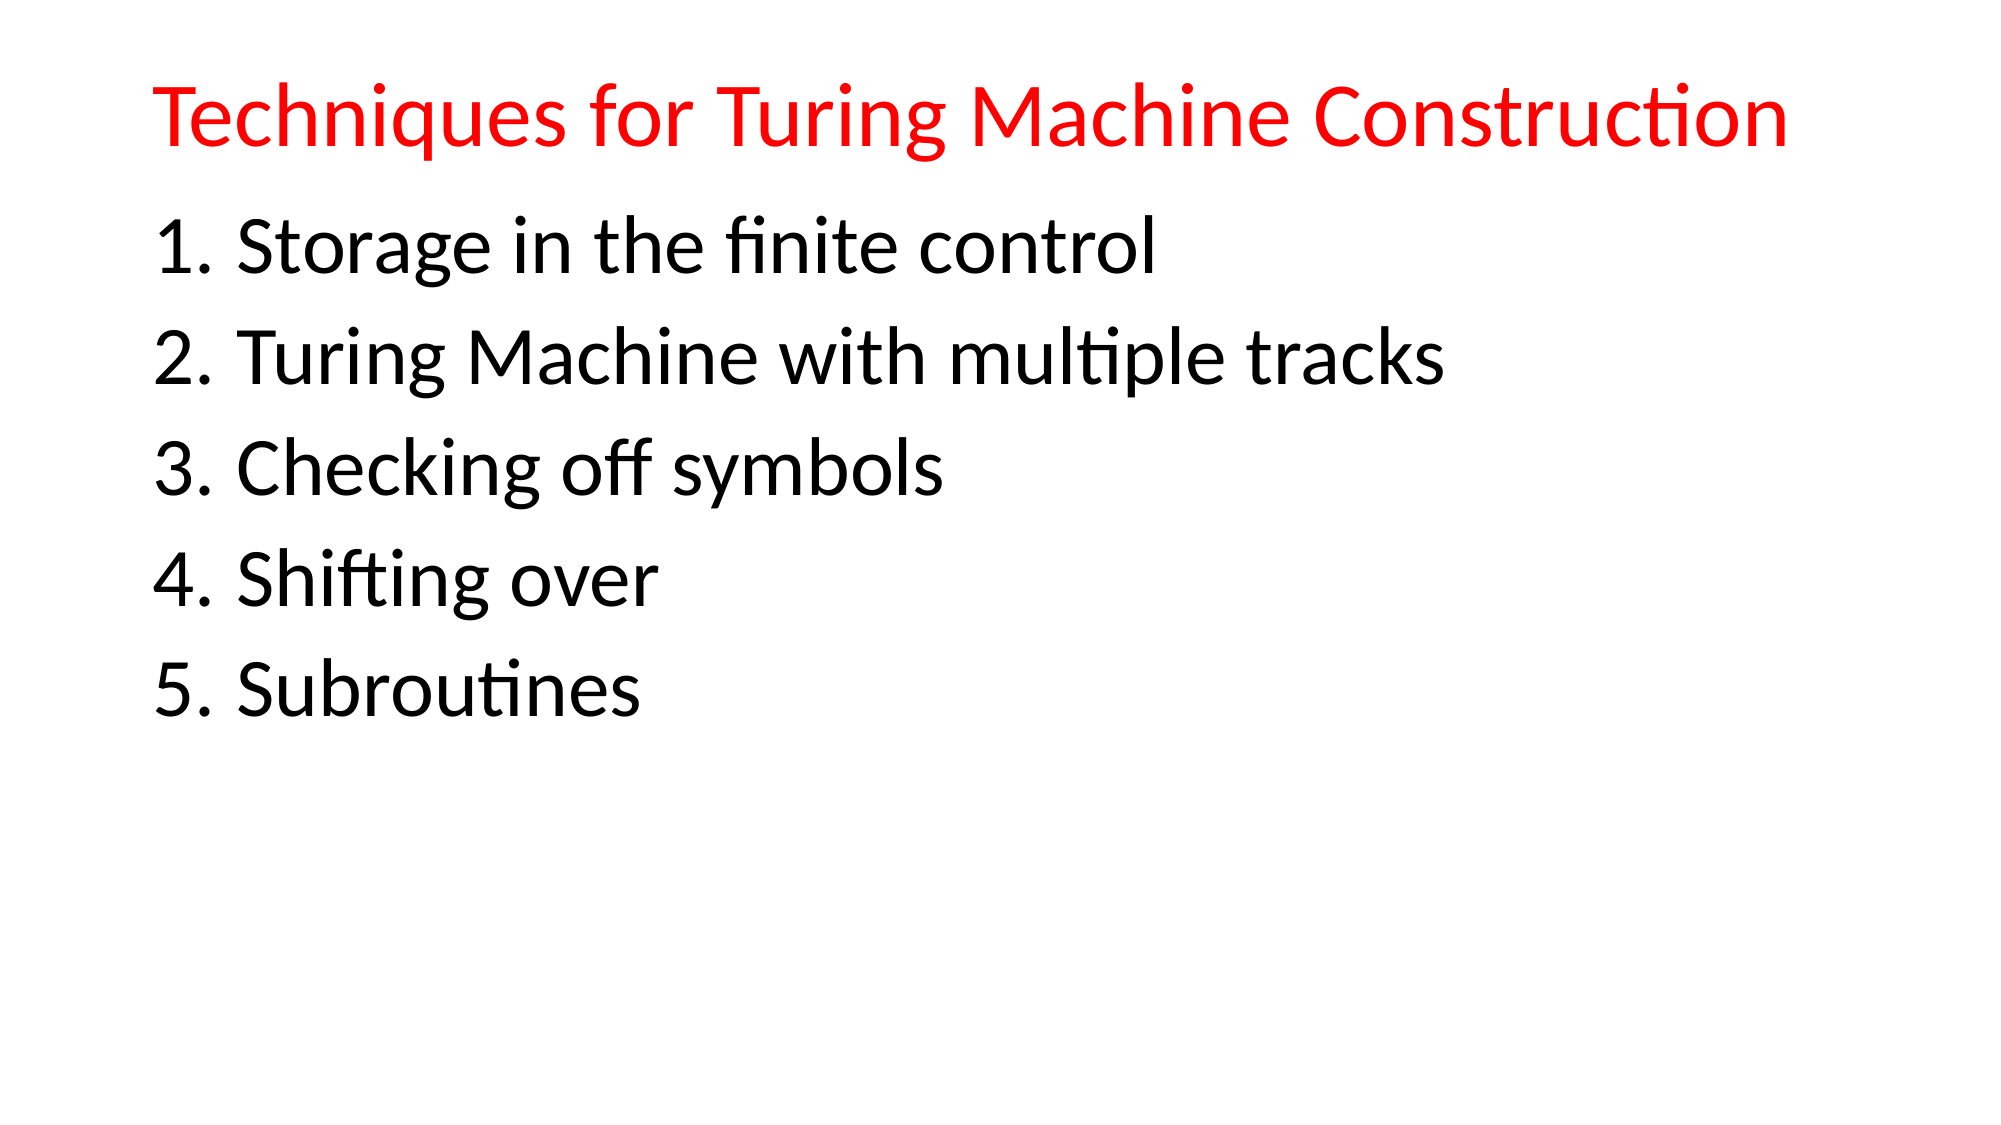

# Techniques for Turing Machine Construction
Storage in the finite control
Turing Machine with multiple tracks
Checking off symbols
Shifting over
Subroutines